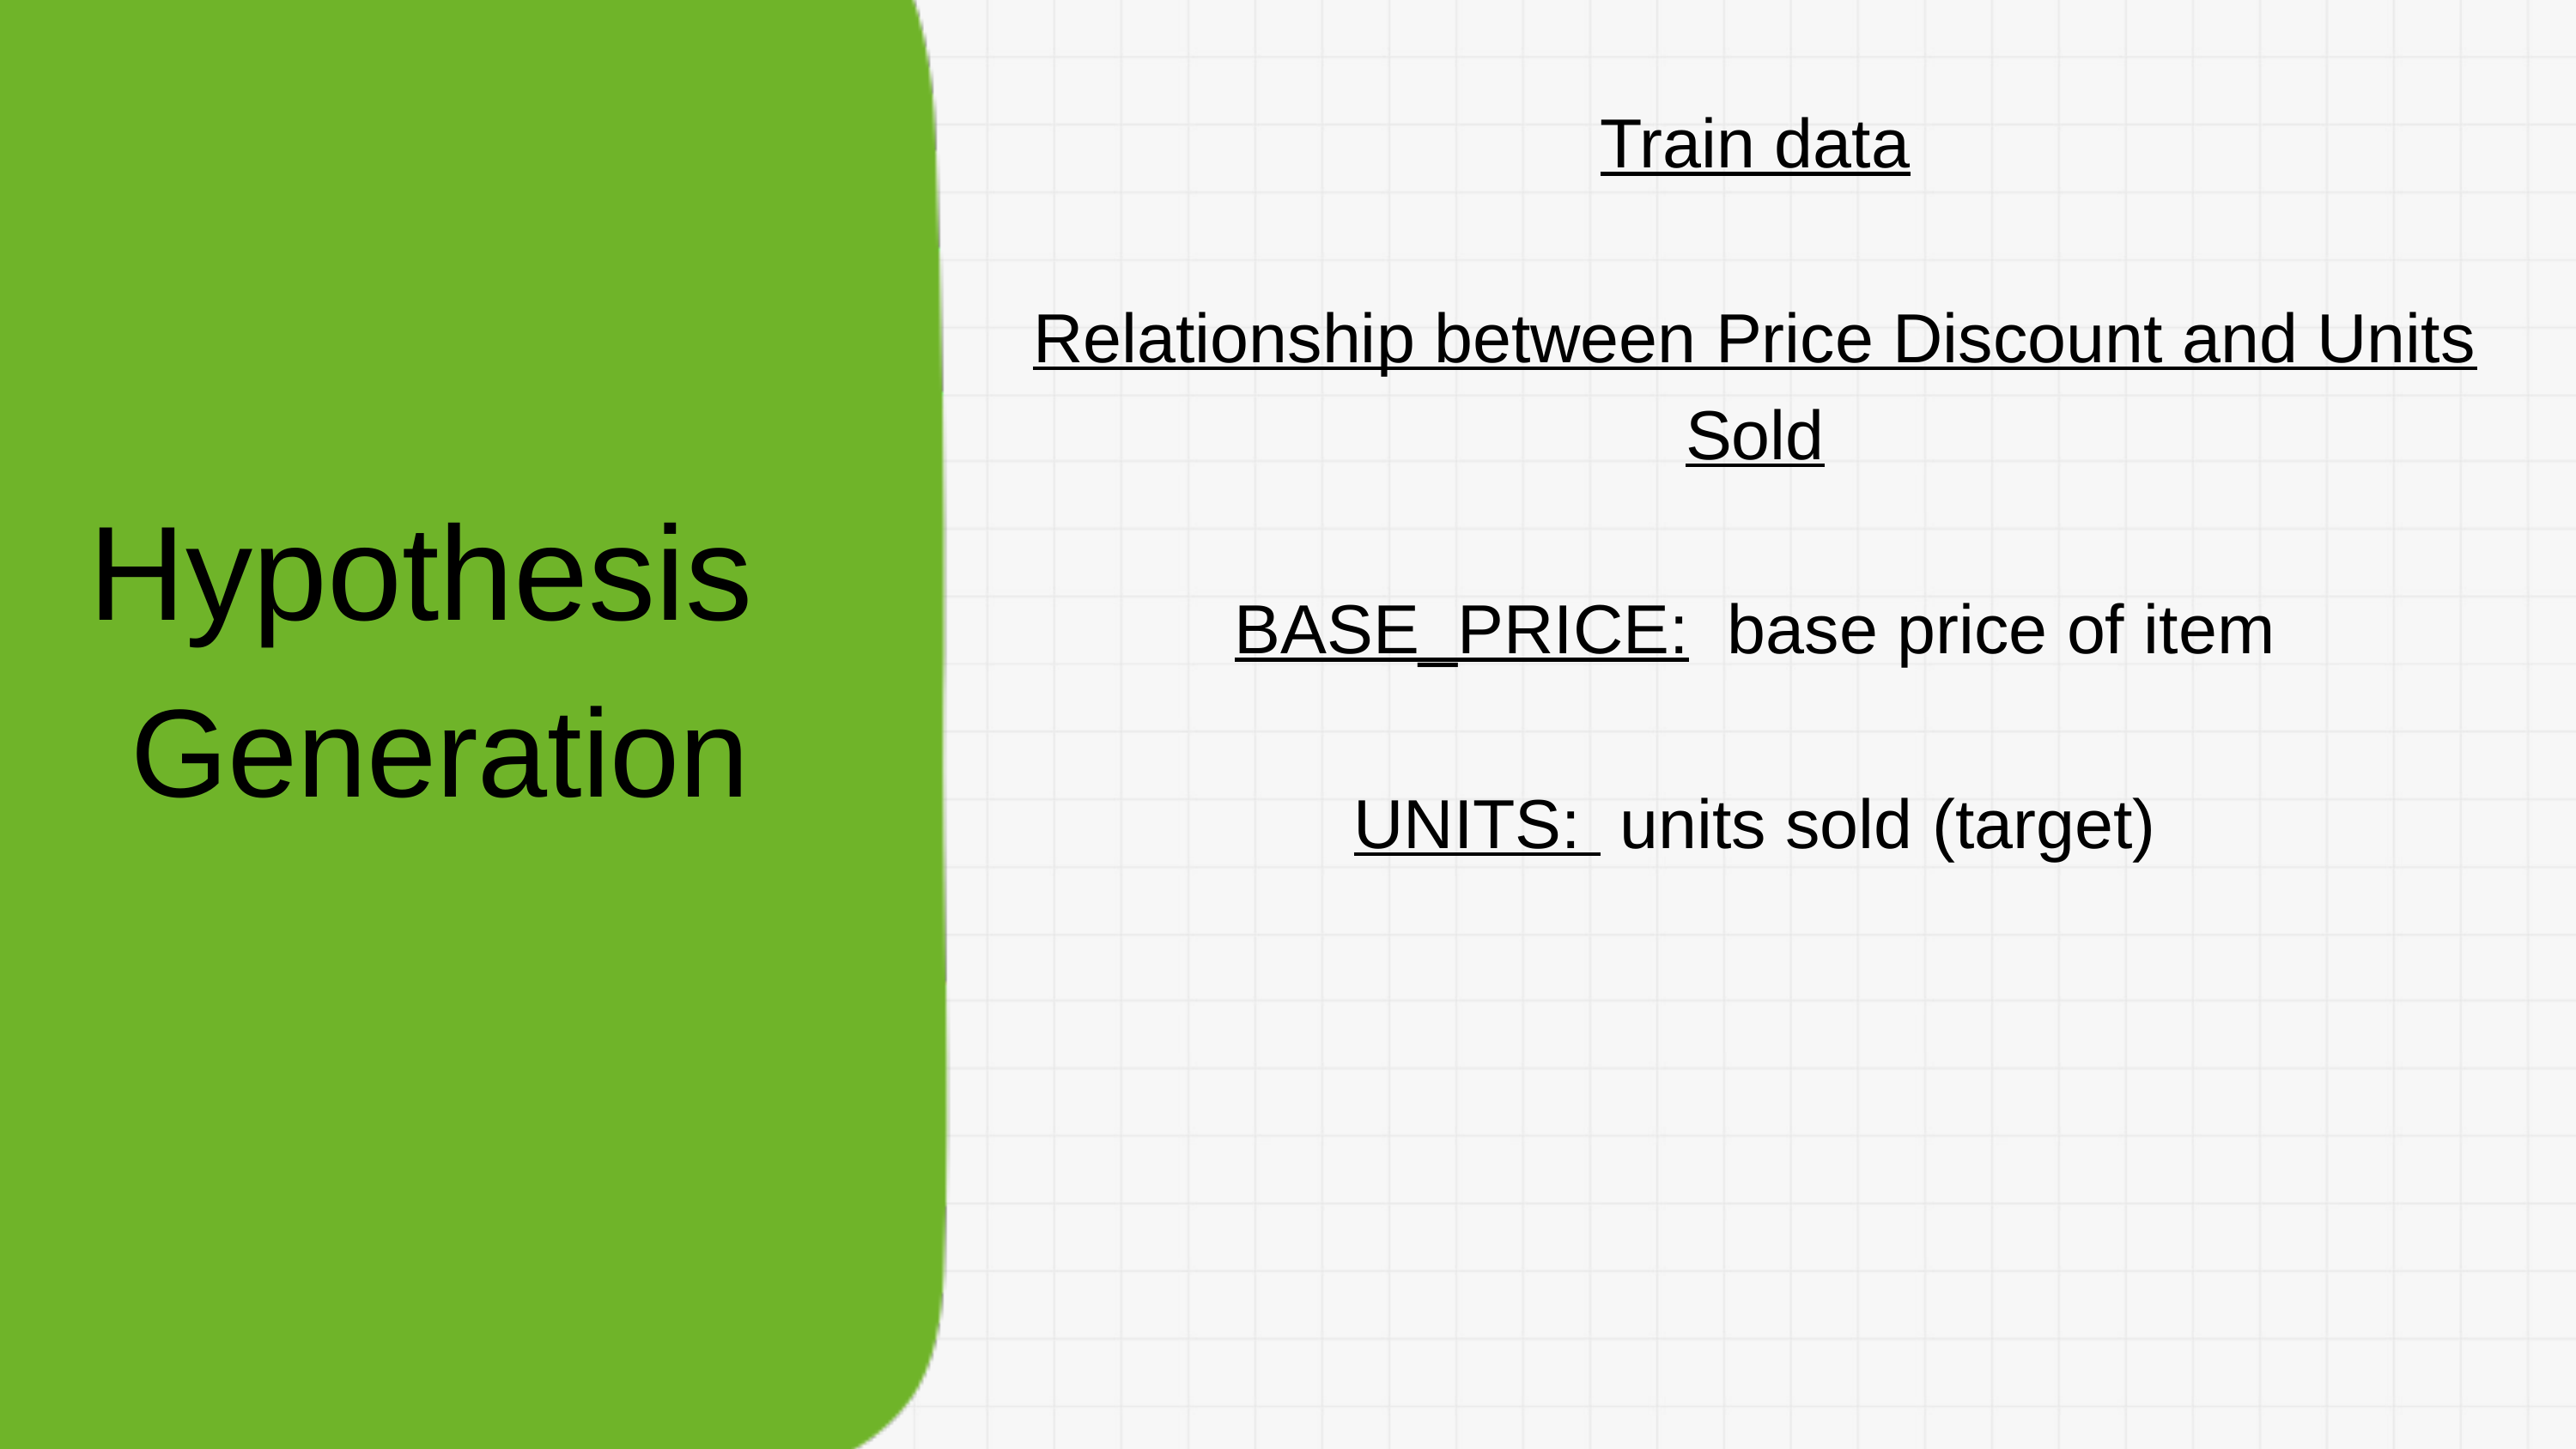

Train data

Relationship between Price Discount and Units Sold

BASE_PRICE:  base price of item

UNITS:  units sold (target)

Hypothesis
Generation